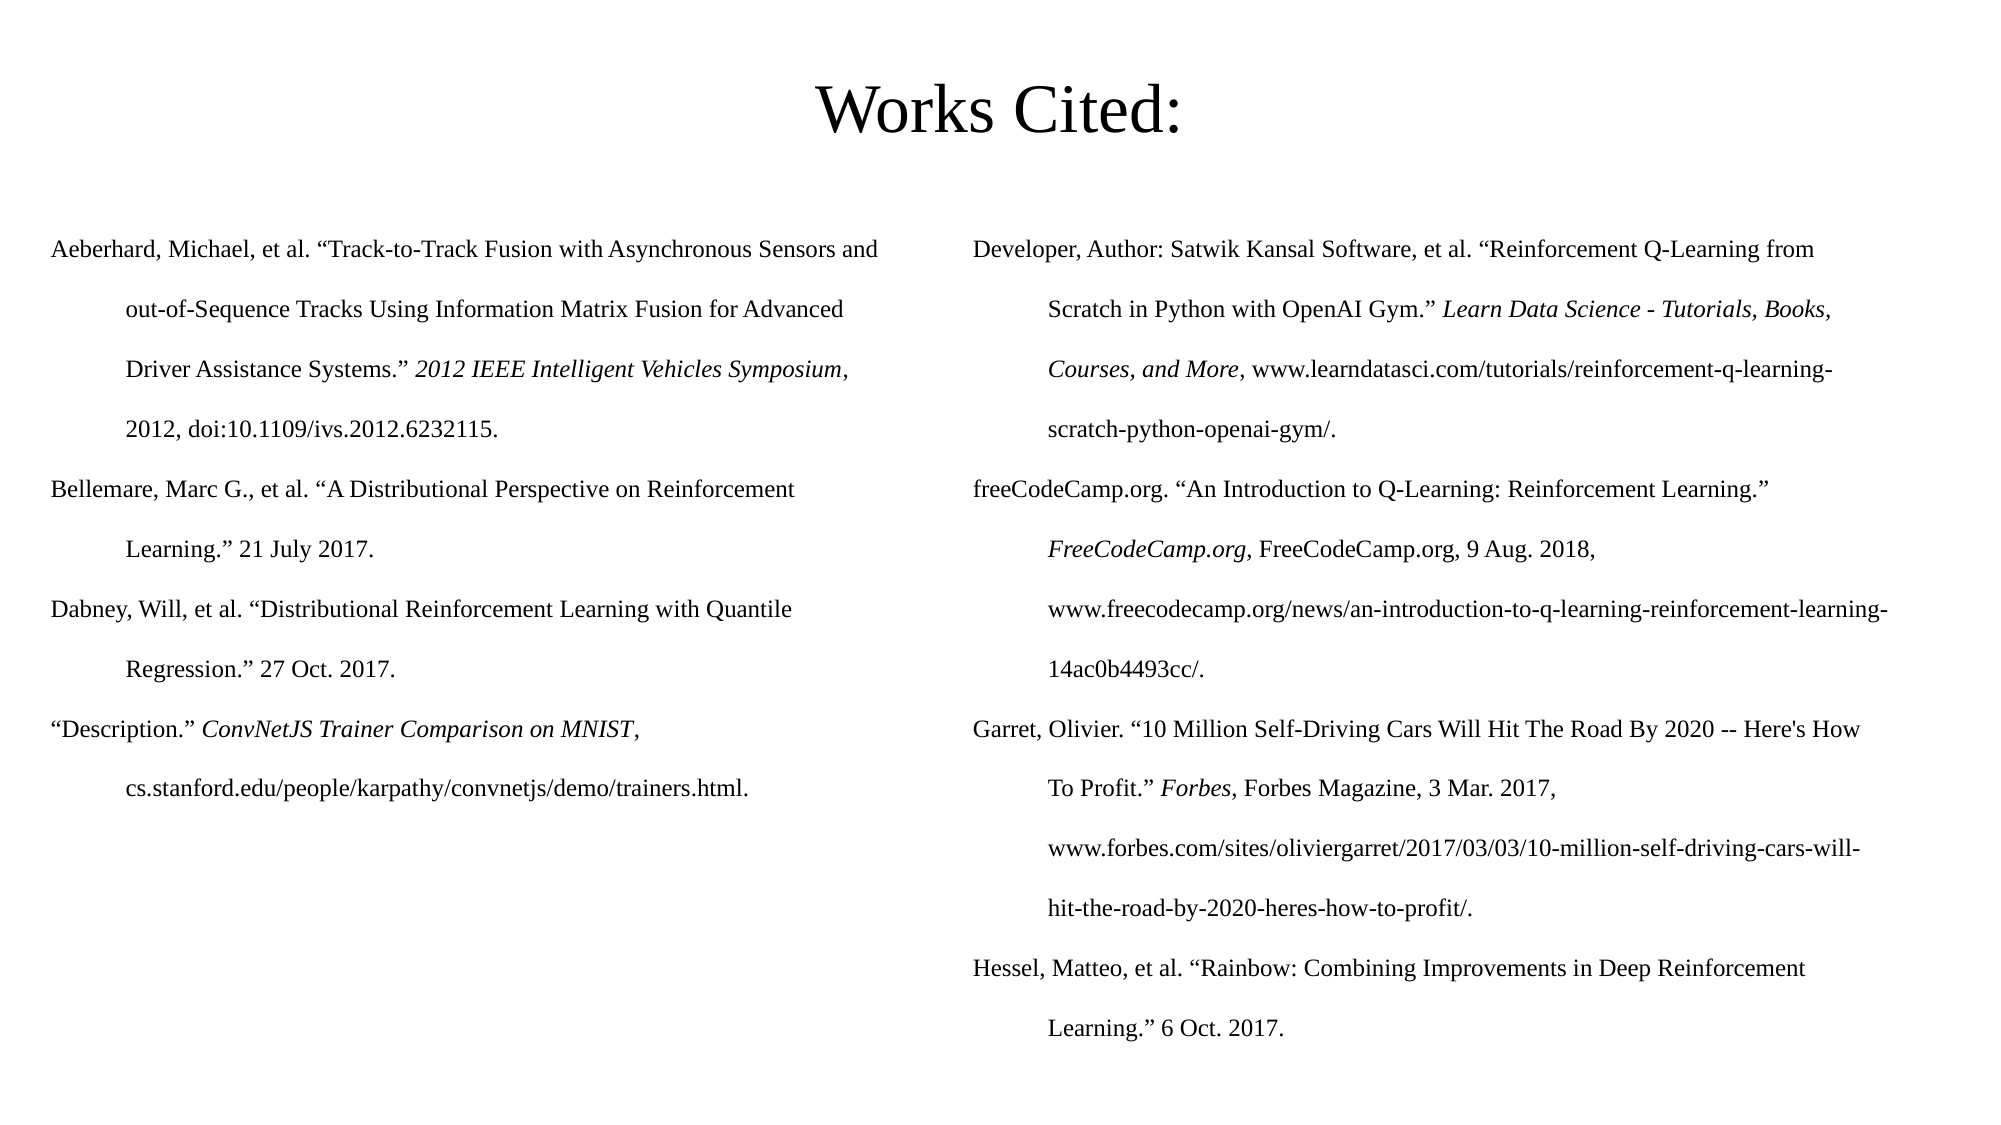

# Works Cited:
Aeberhard, Michael, et al. “Track-to-Track Fusion with Asynchronous Sensors and out-of-Sequence Tracks Using Information Matrix Fusion for Advanced Driver Assistance Systems.” 2012 IEEE Intelligent Vehicles Symposium, 2012, doi:10.1109/ivs.2012.6232115.
Bellemare, Marc G., et al. “A Distributional Perspective on Reinforcement Learning.” 21 July 2017.
Dabney, Will, et al. “Distributional Reinforcement Learning with Quantile Regression.” 27 Oct. 2017.
“Description.” ConvNetJS Trainer Comparison on MNIST, cs.stanford.edu/people/karpathy/convnetjs/demo/trainers.html.
Developer, Author: Satwik Kansal Software, et al. “Reinforcement Q-Learning from Scratch in Python with OpenAI Gym.” Learn Data Science - Tutorials, Books, Courses, and More, www.learndatasci.com/tutorials/reinforcement-q-learning-scratch-python-openai-gym/.
freeCodeCamp.org. “An Introduction to Q-Learning: Reinforcement Learning.” FreeCodeCamp.org, FreeCodeCamp.org, 9 Aug. 2018, www.freecodecamp.org/news/an-introduction-to-q-learning-reinforcement-learning-14ac0b4493cc/.
Garret, Olivier. “10 Million Self-Driving Cars Will Hit The Road By 2020 -- Here's How To Profit.” Forbes, Forbes Magazine, 3 Mar. 2017, www.forbes.com/sites/oliviergarret/2017/03/03/10-million-self-driving-cars-will-hit-the-road-by-2020-heres-how-to-profit/.
Hessel, Matteo, et al. “Rainbow: Combining Improvements in Deep Reinforcement Learning.” 6 Oct. 2017.